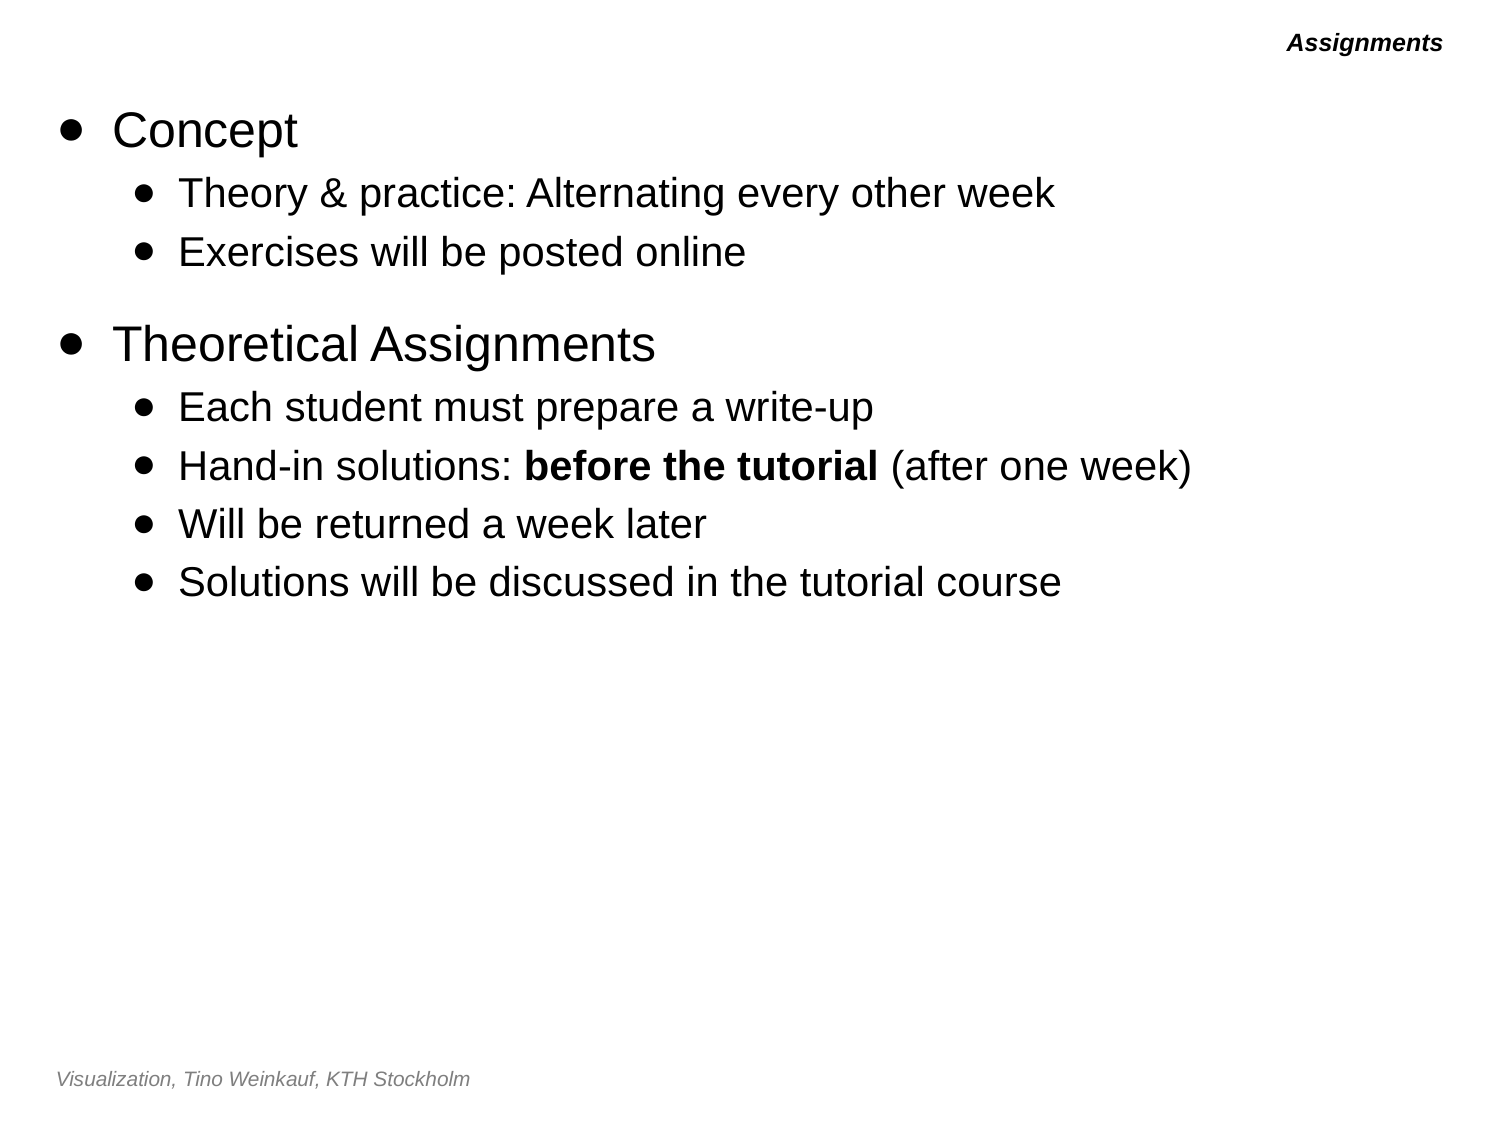

# Assignments
Concept
Theory & practice: Alternating every other week
Exercises will be posted online
Theoretical Assignments
Each student must prepare a write-up
Hand-in solutions: before the tutorial (after one week)
Will be returned a week later
Solutions will be discussed in the tutorial course